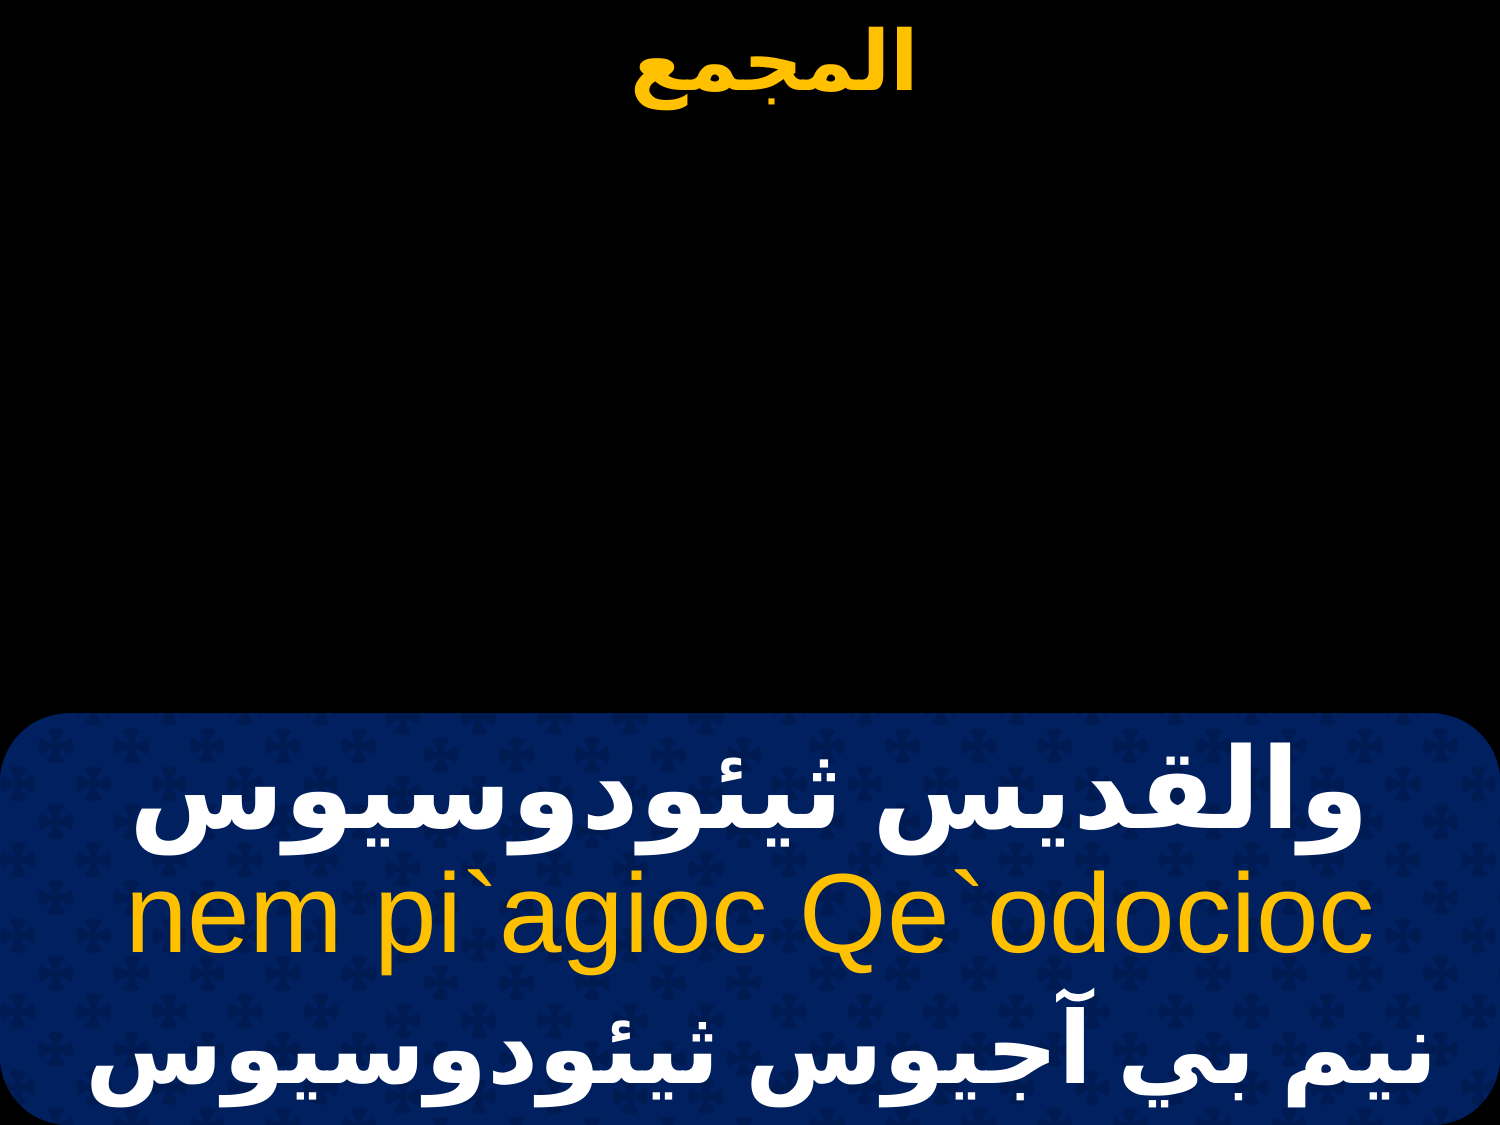

# والقديس ثيئودوسيوس
nem pi`agioc Qe`odocioc
نيم بي آجيوس ثيئودوسيوس